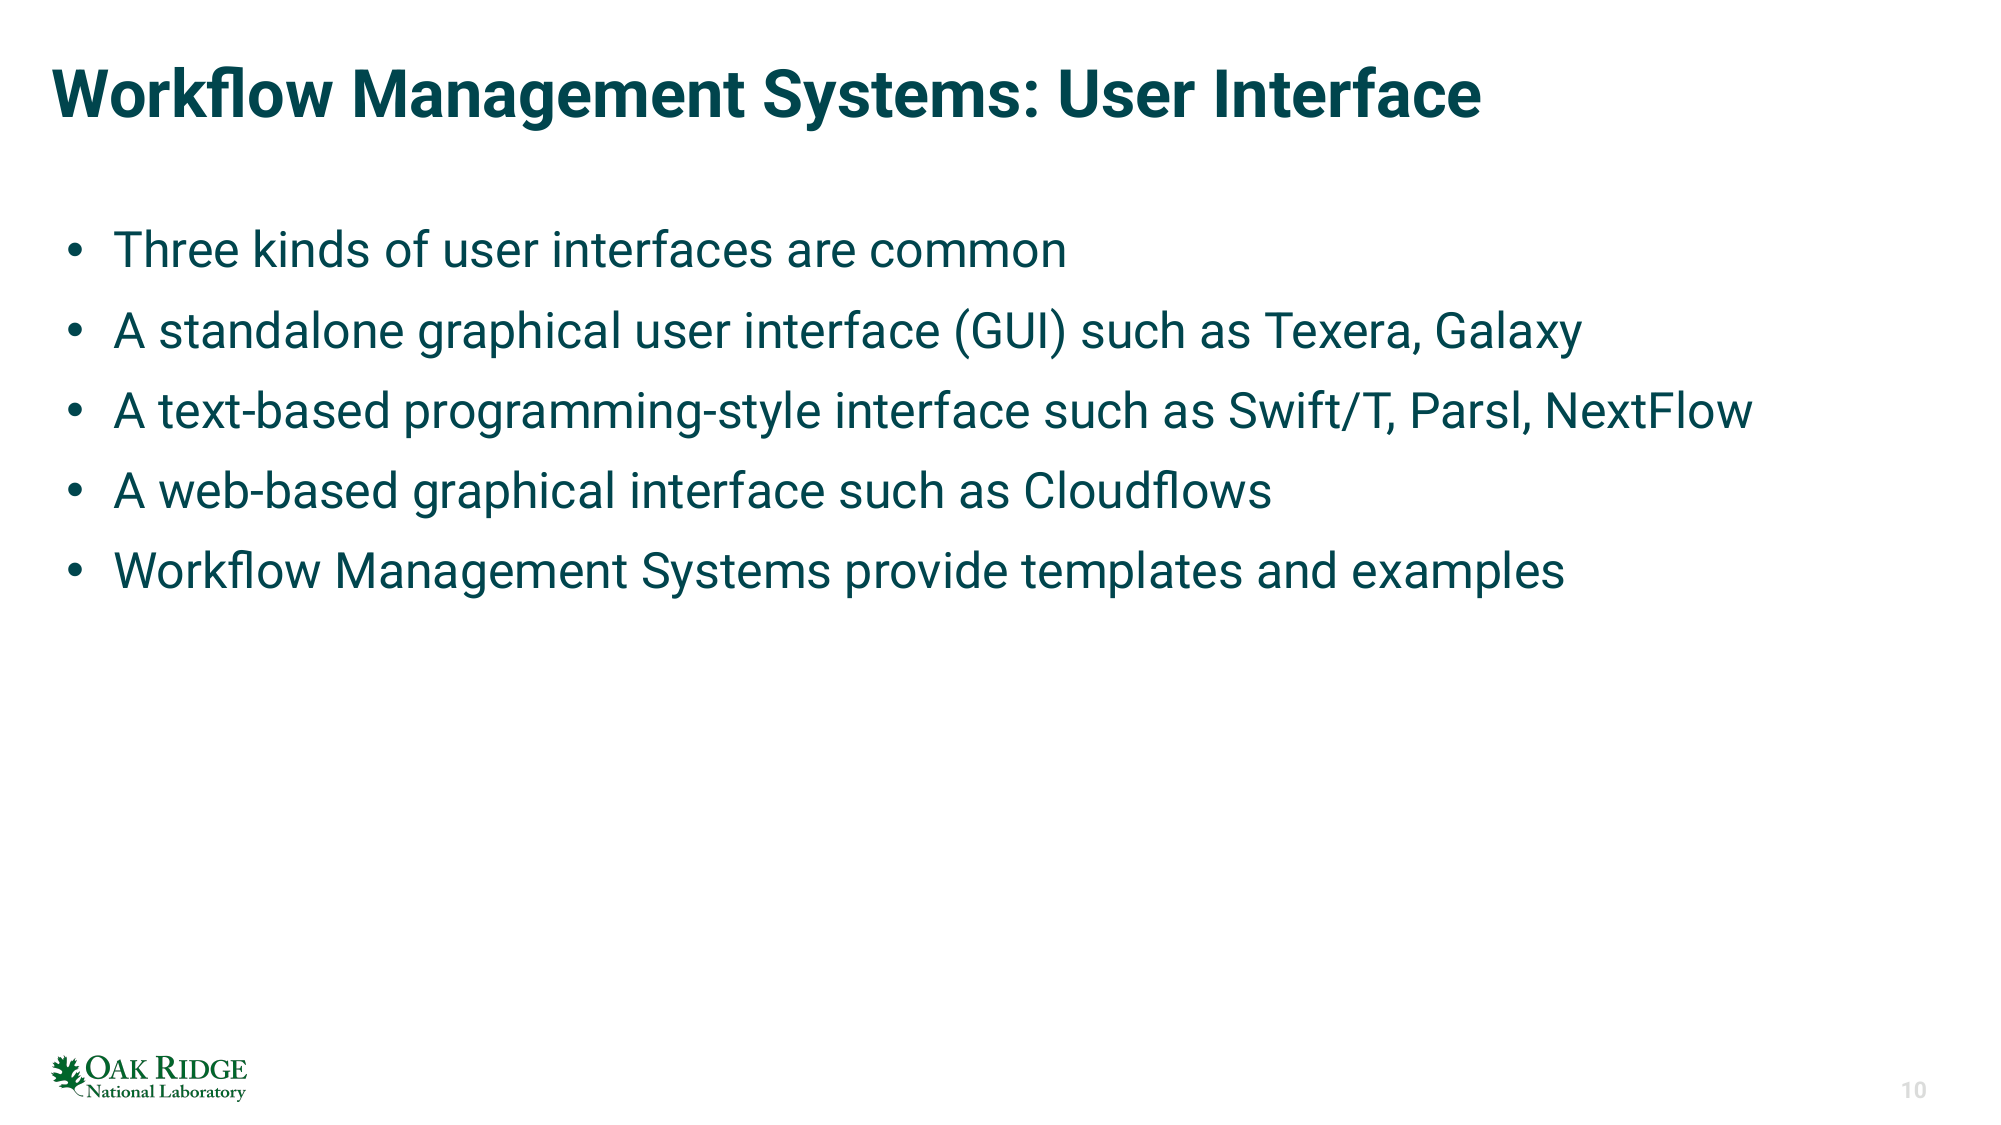

# Workflow Management Systems: User Interface
Three kinds of user interfaces are common
A standalone graphical user interface (GUI) such as Texera, Galaxy
A text-based programming-style interface such as Swift/T, Parsl, NextFlow
A web-based graphical interface such as Cloudflows
Workflow Management Systems provide templates and examples